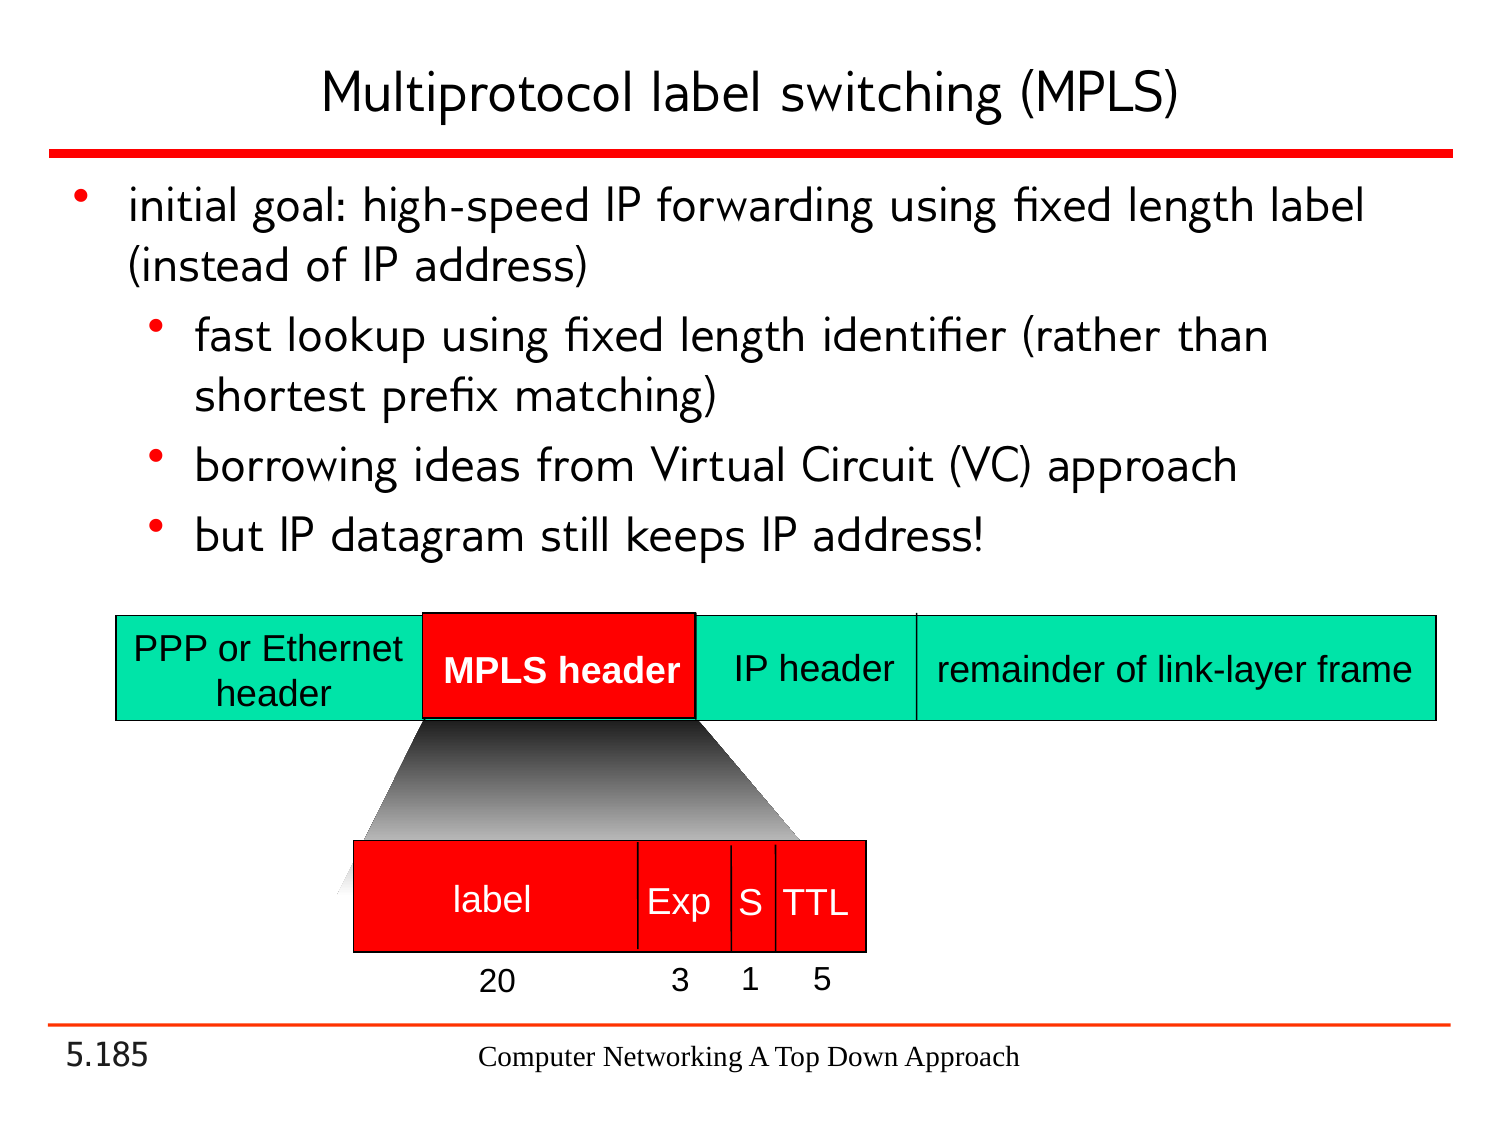

# Multiprotocol label switching (MPLS)
initial goal: high-speed IP forwarding using fixed length label (instead of IP address)
fast lookup using fixed length identifier (rather than shortest prefix matching)
borrowing ideas from Virtual Circuit (VC) approach
but IP datagram still keeps IP address!

PPP or Ethernet
header
IP header
remainder of link-layer frame
MPLS header

label
Exp
TTL
S
5
1
3
20